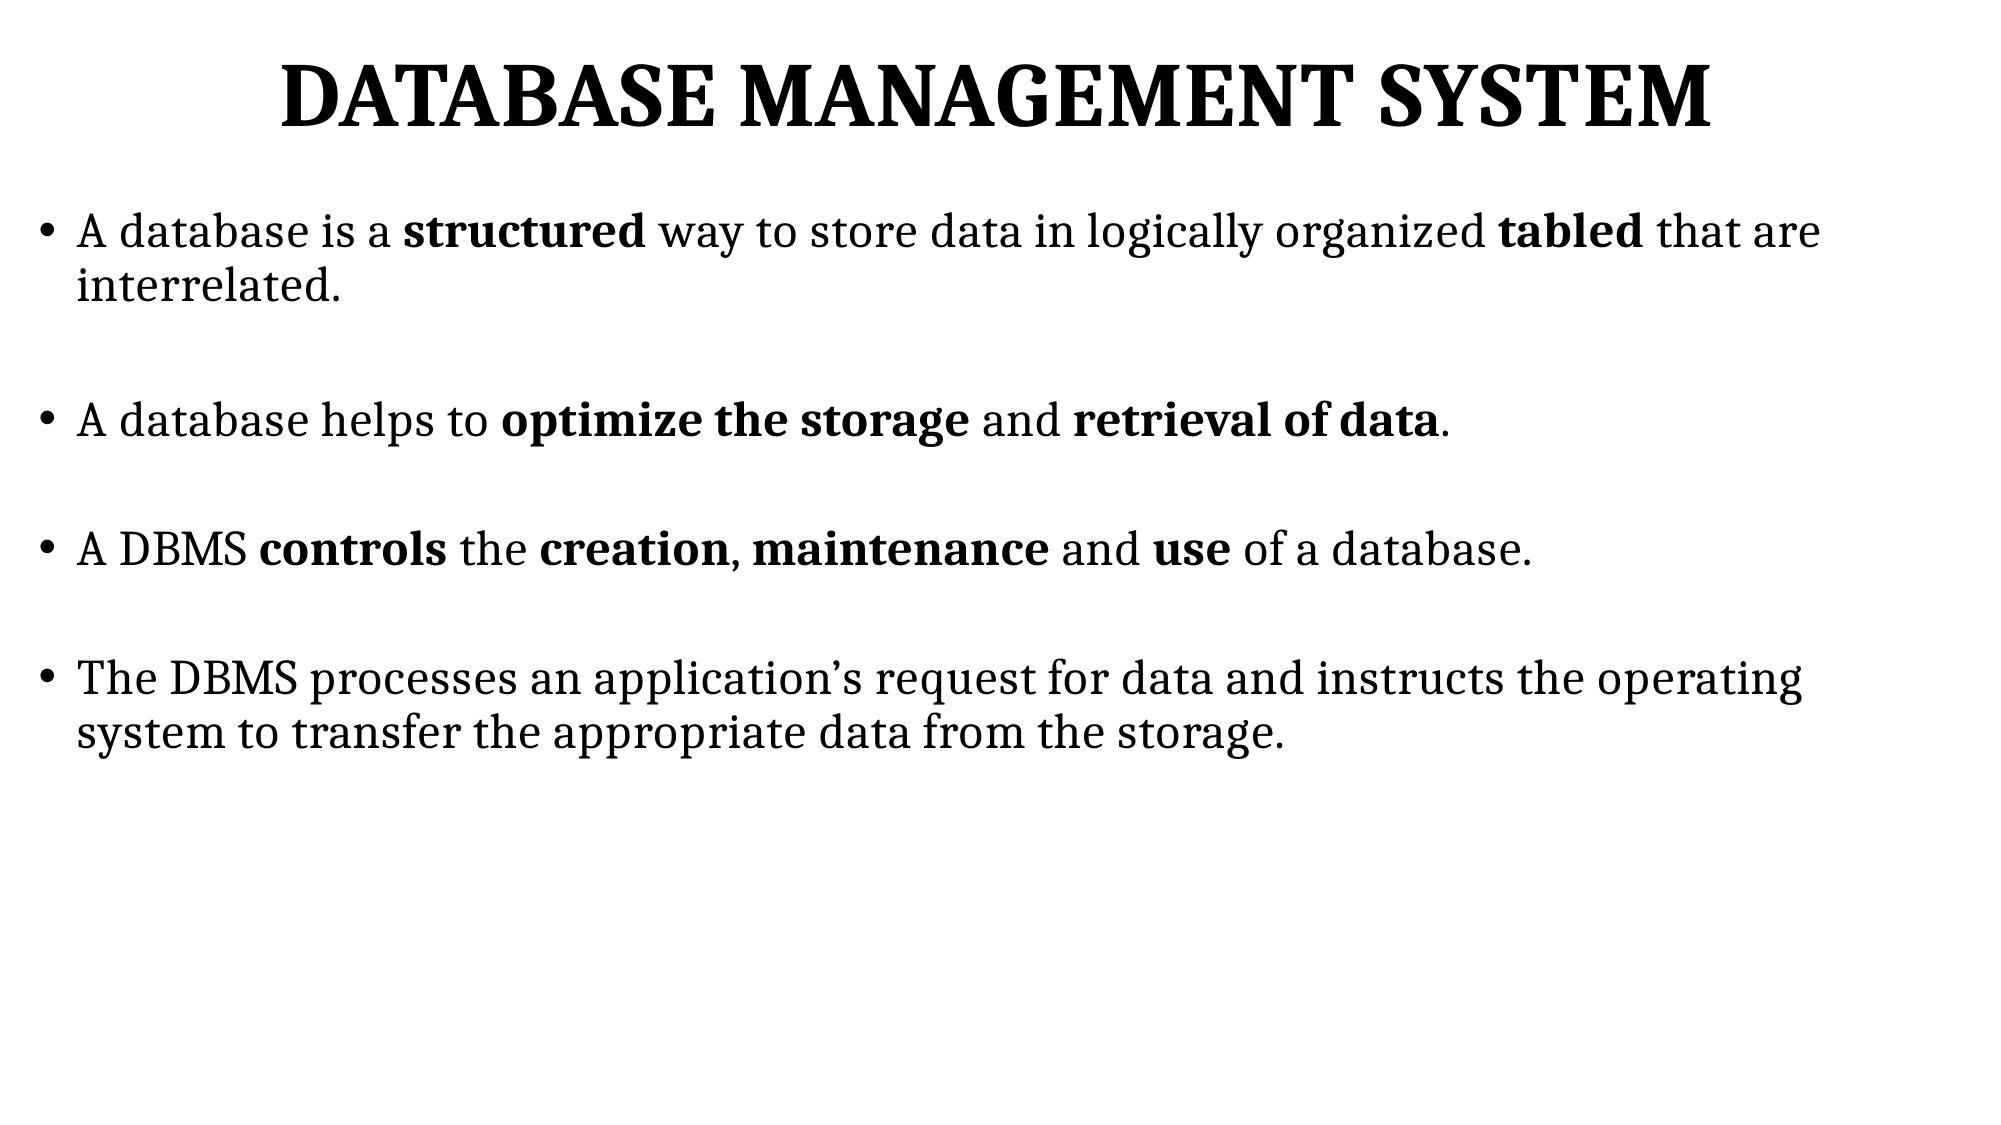

# DATABASE MANAGEMENT SYSTEM
A database is a structured way to store data in logically organized tabled that are interrelated.
A database helps to optimize the storage and retrieval of data.
A DBMS controls the creation, maintenance and use of a database.
The DBMS processes an application’s request for data and instructs the operating system to transfer the appropriate data from the storage.